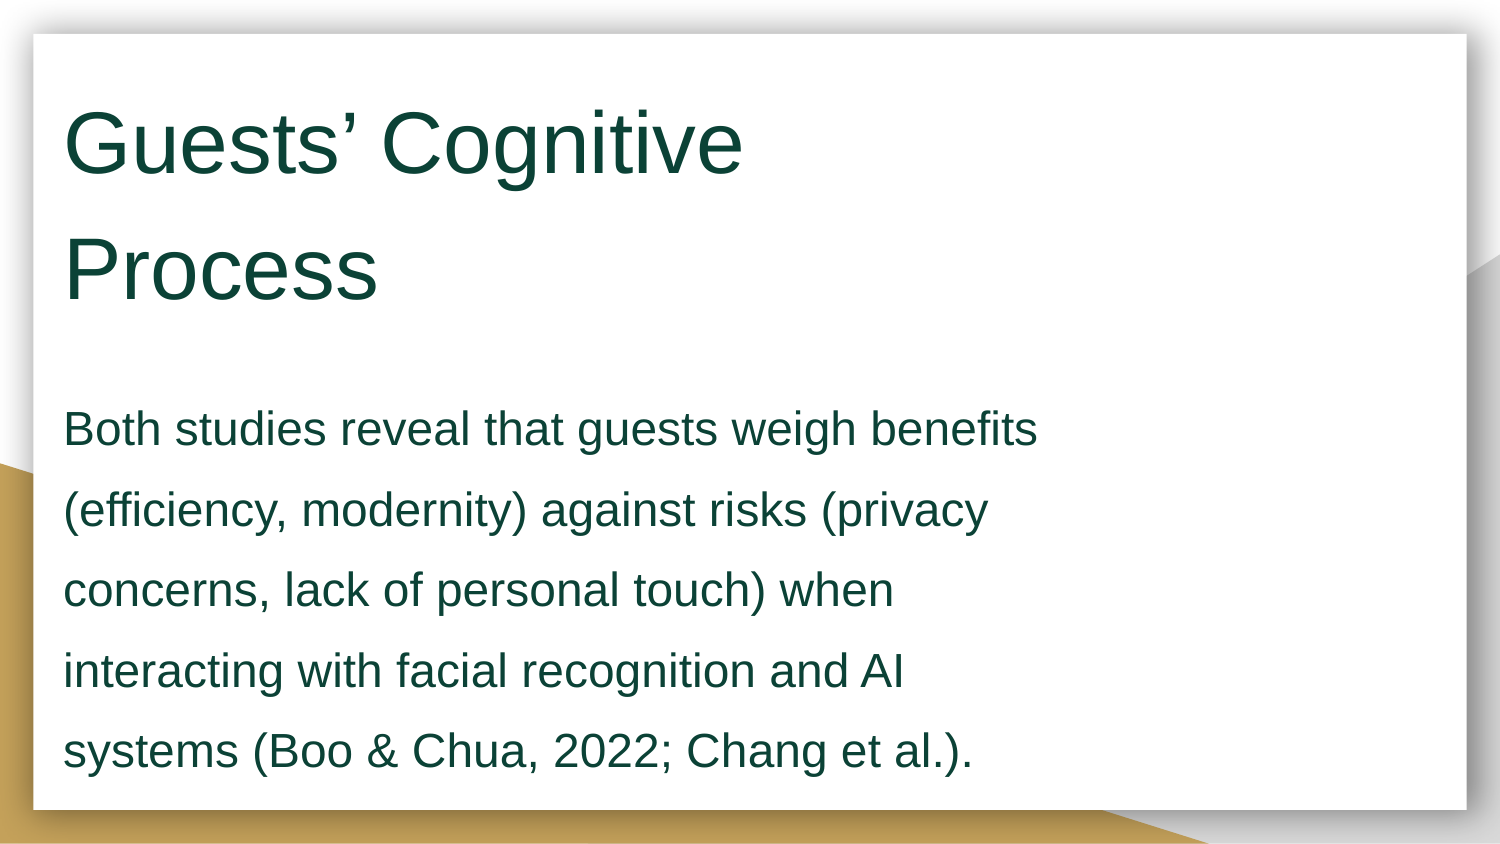

Guests’ Cognitive Process
#

Both studies reveal that guests weigh benefits (efficiency, modernity) against risks (privacy concerns, lack of personal touch) when interacting with facial recognition and AI systems (Boo & Chua, 2022; Chang et al.).